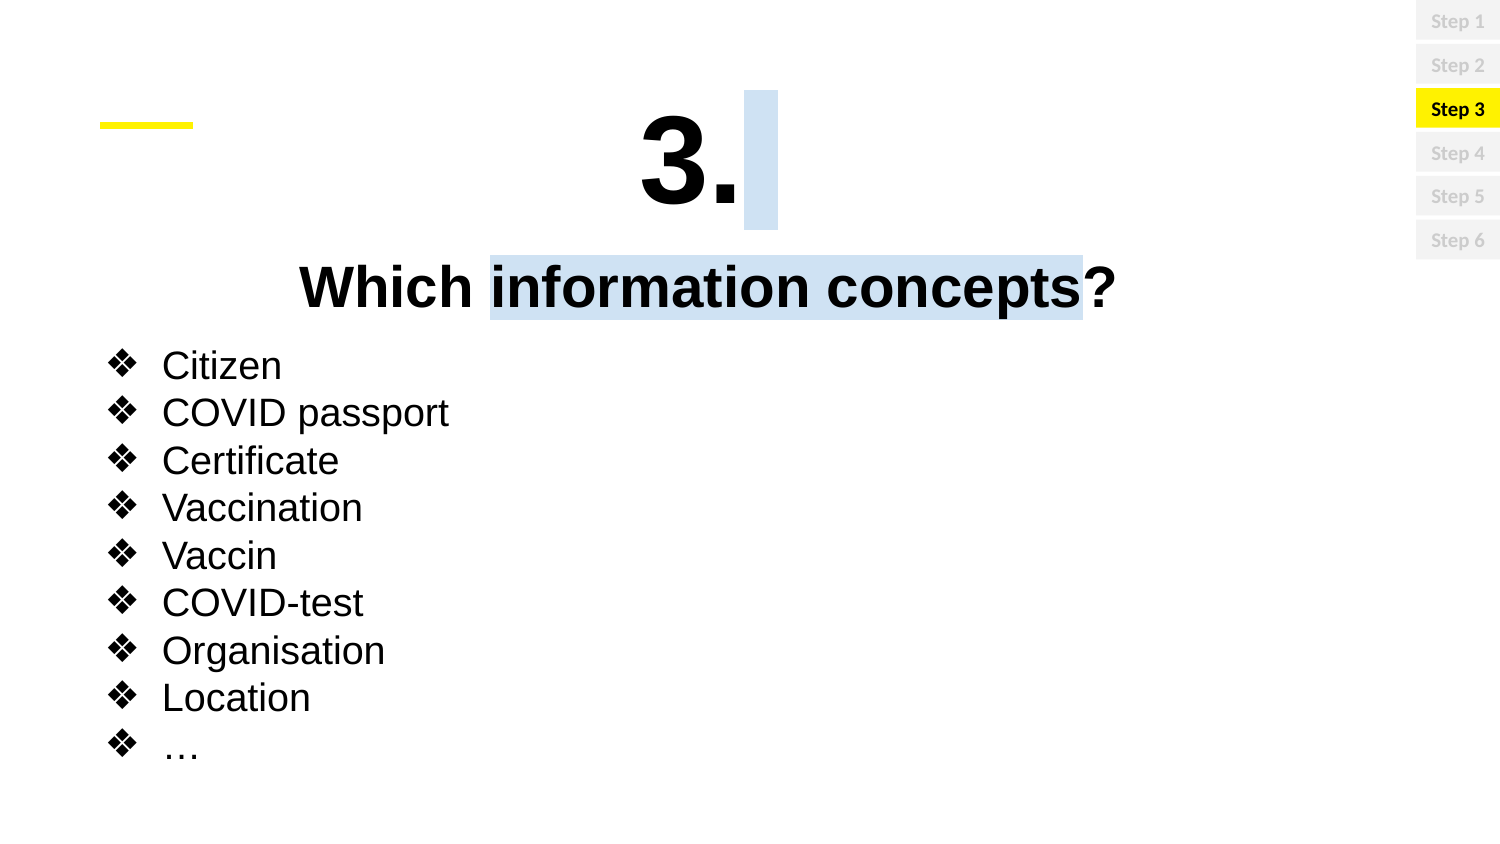

Step 1
Step 2
Step 3
Step 4
Step 5
Step 6
3.
Which information concepts?
Citizen
COVID passport
Certificate
Vaccination
Vaccin
COVID-test
Organisation
Location
…